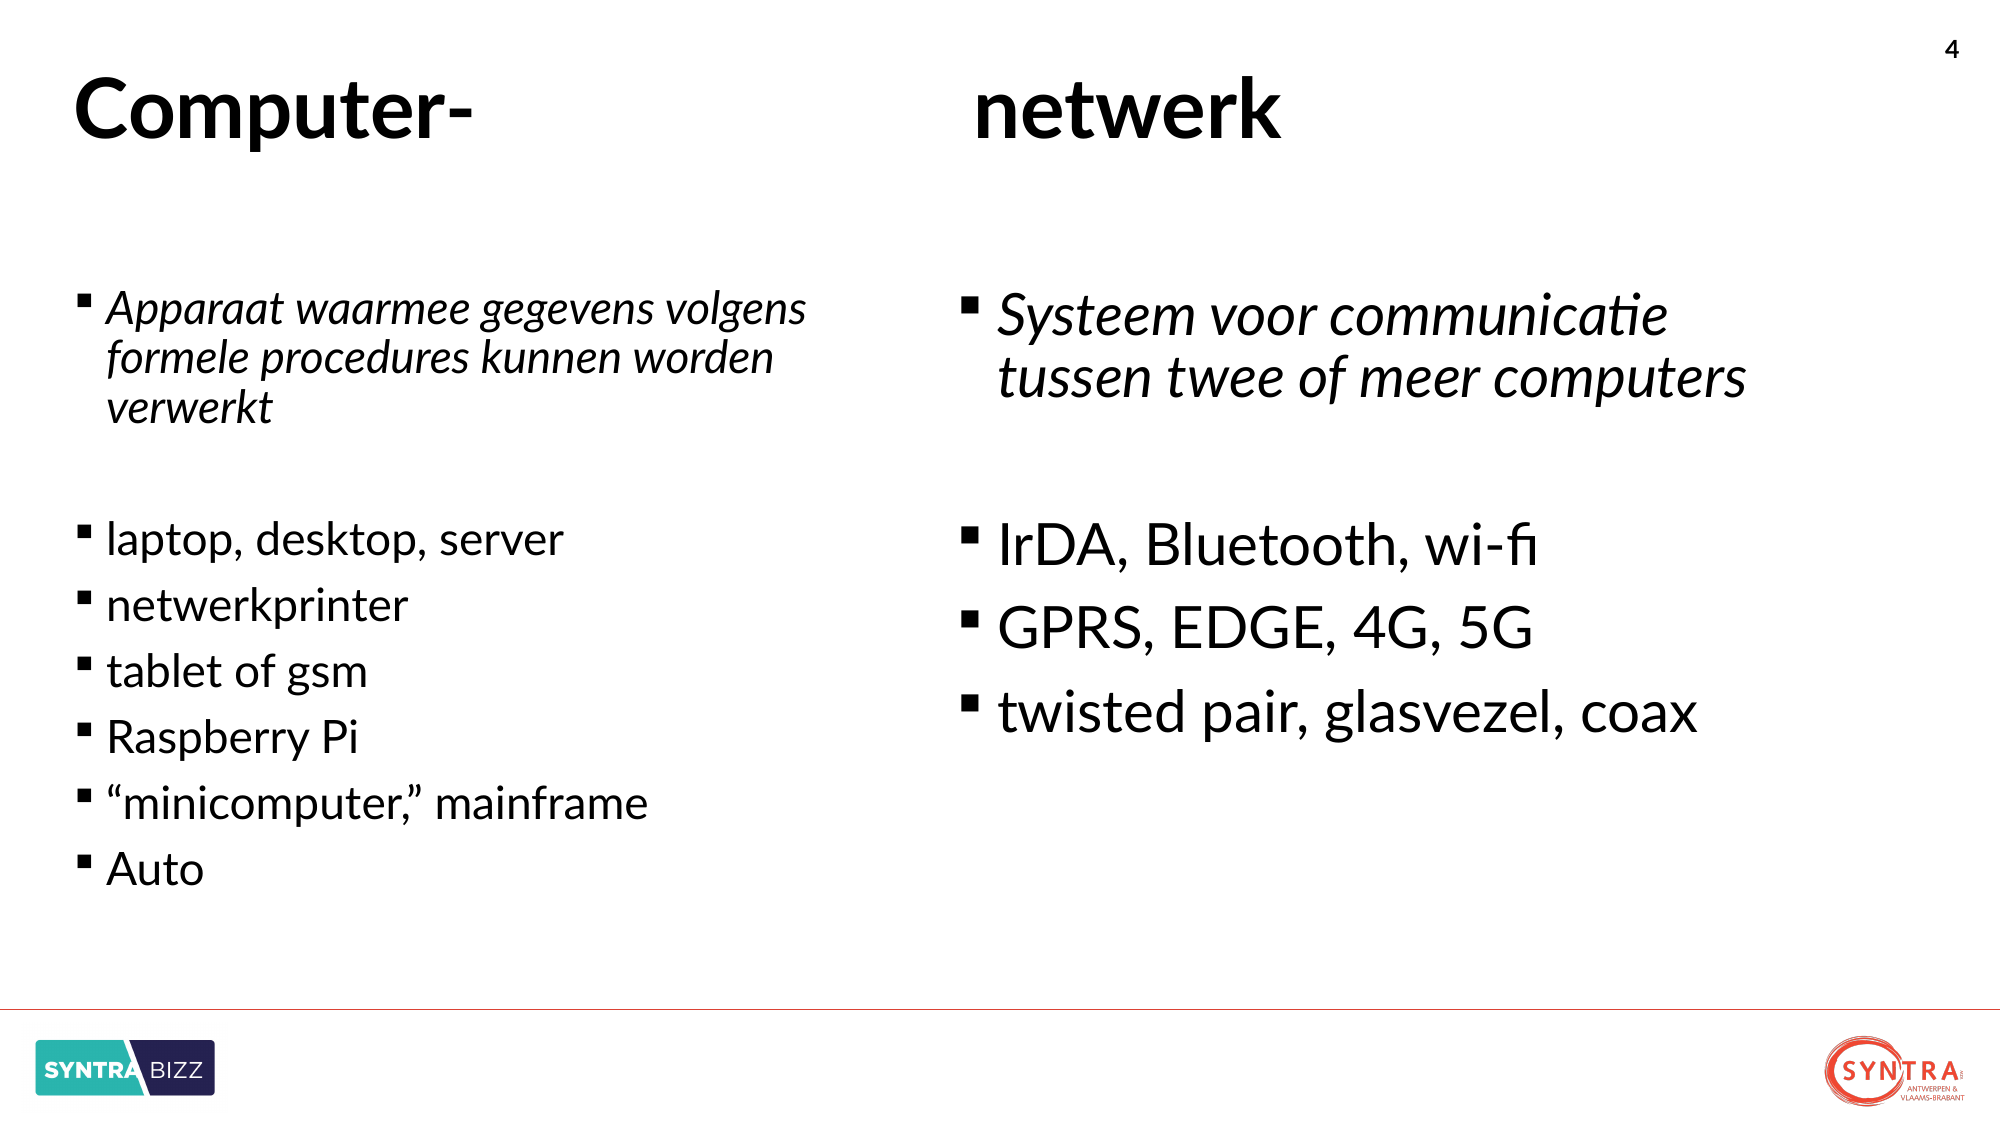

# Computer-				netwerk
Apparaat waarmee gegevens volgens formele procedures kunnen worden verwerkt

laptop, desktop, server
netwerkprinter
tablet of gsm
Raspberry Pi
“minicomputer,” mainframe
Auto
Systeem voor communicatie tussen twee of meer computers

IrDA, Bluetooth, wi-fi
GPRS, EDGE, 4G, 5G
twisted pair, glasvezel, coax